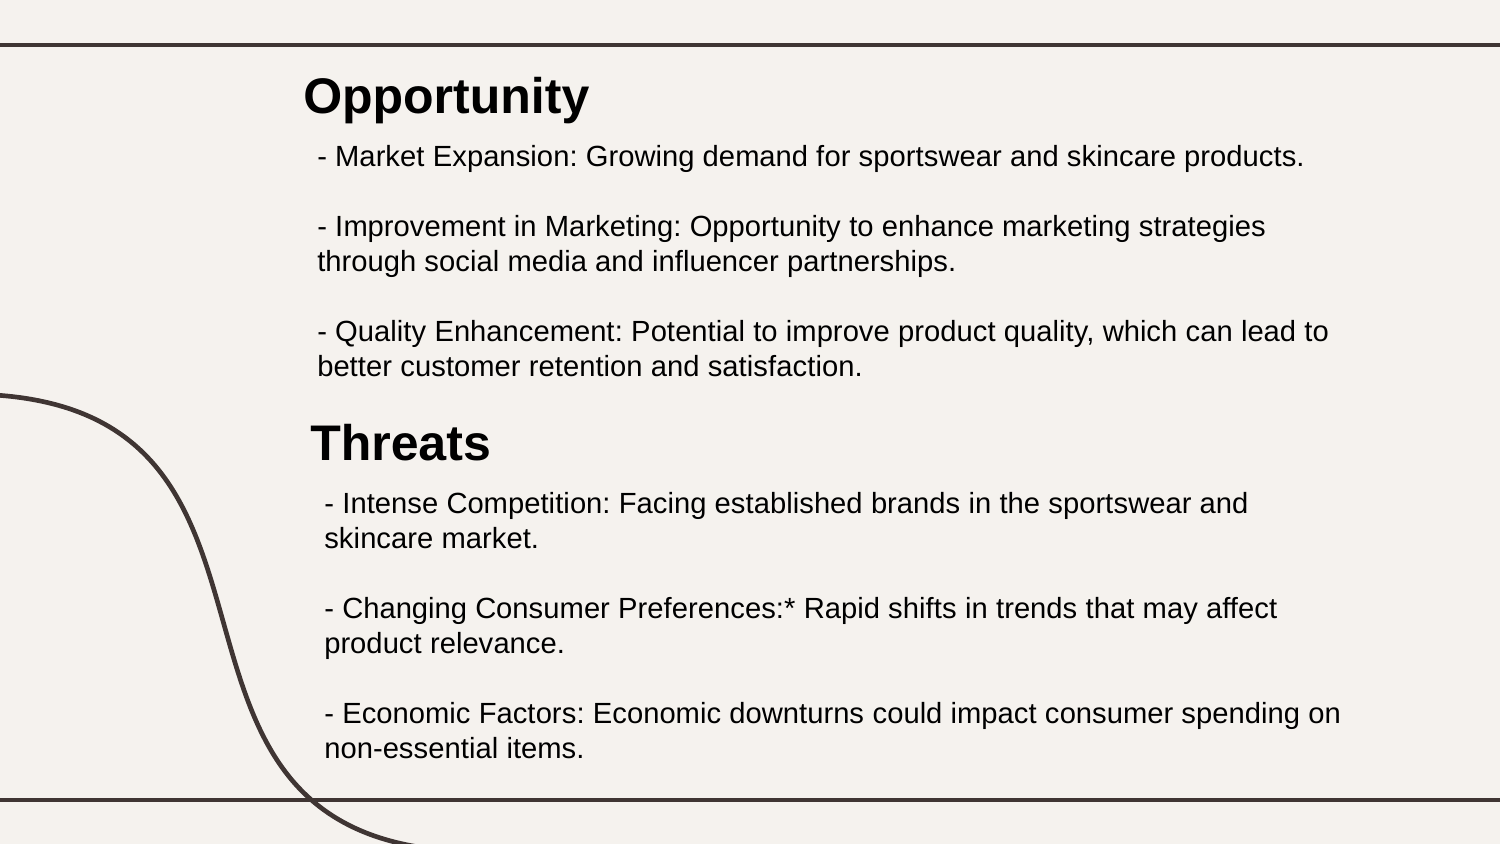

Opportunity
- Market Expansion: Growing demand for sportswear and skincare products.

- Improvement in Marketing: Opportunity to enhance marketing strategies through social media and influencer partnerships.

- Quality Enhancement: Potential to improve product quality, which can lead to better customer retention and satisfaction.
Threats
- Intense Competition: Facing established brands in the sportswear and skincare market.

- Changing Consumer Preferences:* Rapid shifts in trends that may affect product relevance.

- Economic Factors: Economic downturns could impact consumer spending on non-essential items.